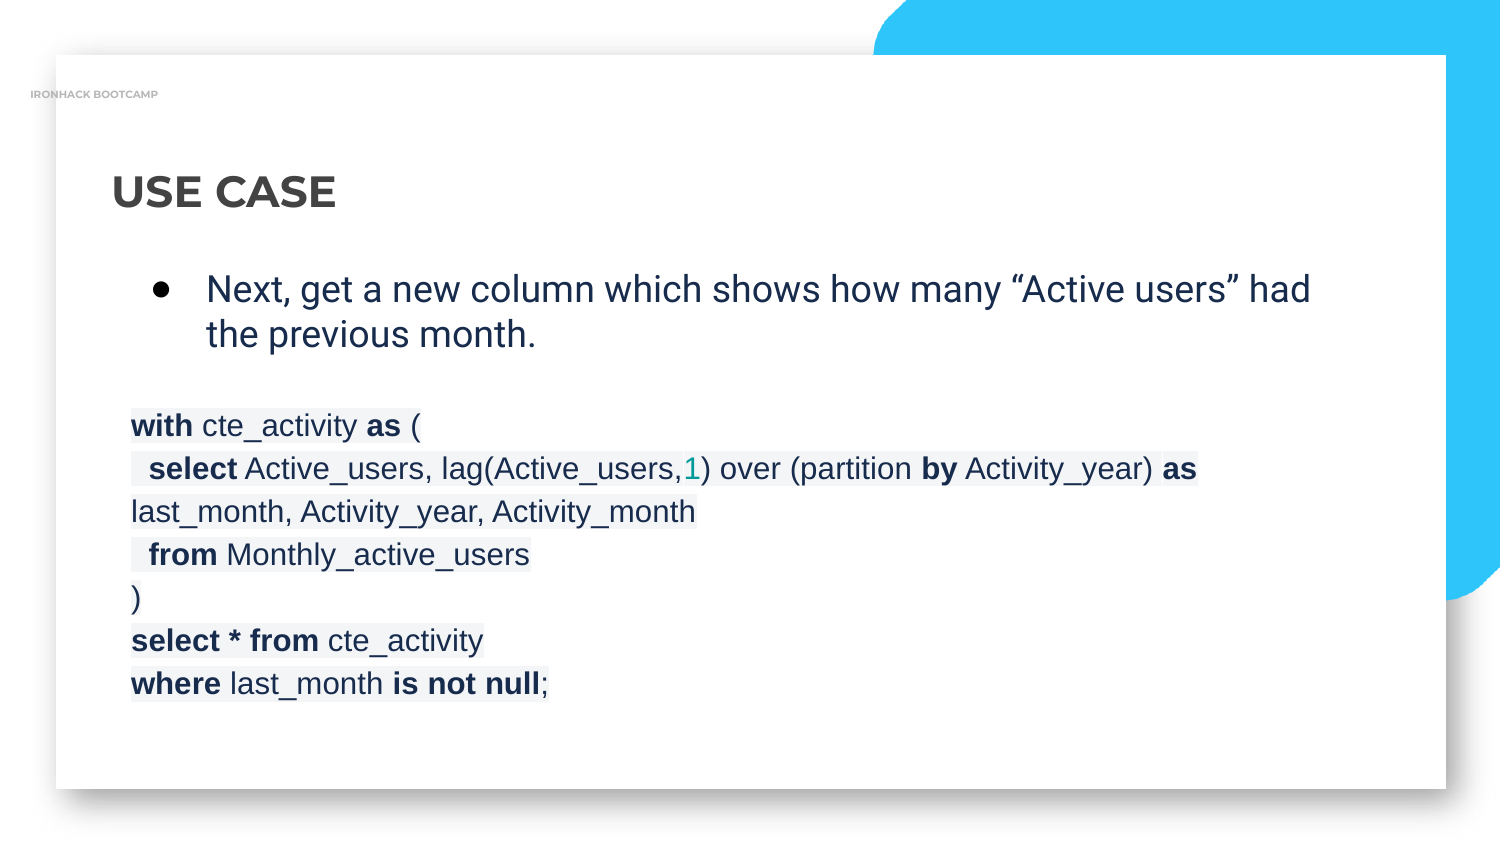

IRONHACK BOOTCAMP
USE CASE
Next, get a new column which shows how many “Active users” had the previous month.

with cte_activity as (
  select Active_users, lag(Active_users,1) over (partition by Activity_year) as last_month, Activity_year, Activity_month
  from Monthly_active_users
)
select * from cte_activity
where last_month is not null;